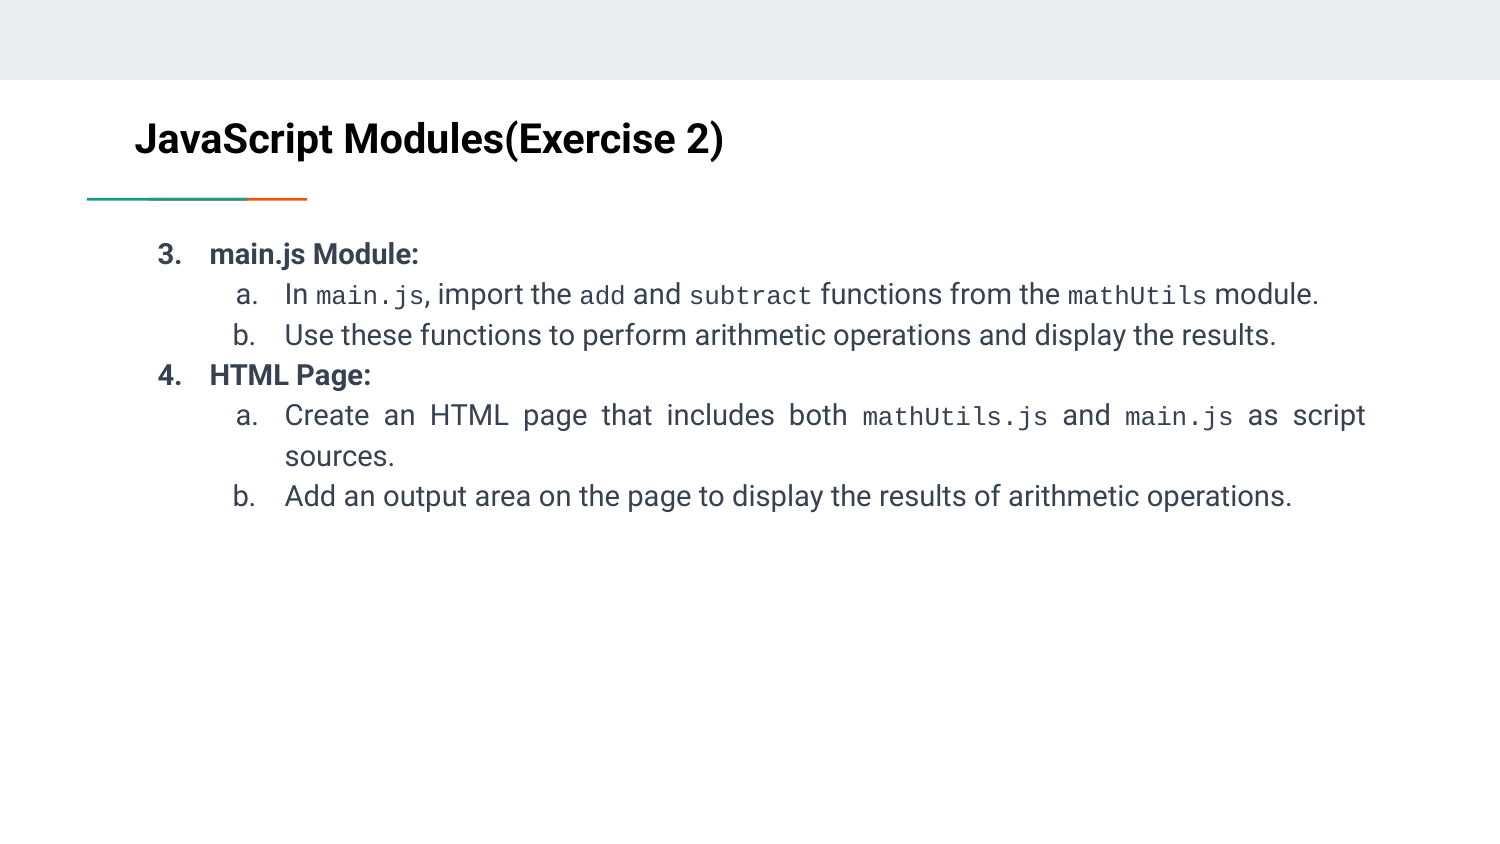

# JavaScript Modules(Exercise 2)

main.js Module:
In main.js, import the add and subtract functions from the mathUtils module.
Use these functions to perform arithmetic operations and display the results.
HTML Page:
Create an HTML page that includes both mathUtils.js and main.js as script sources.
Add an output area on the page to display the results of arithmetic operations.